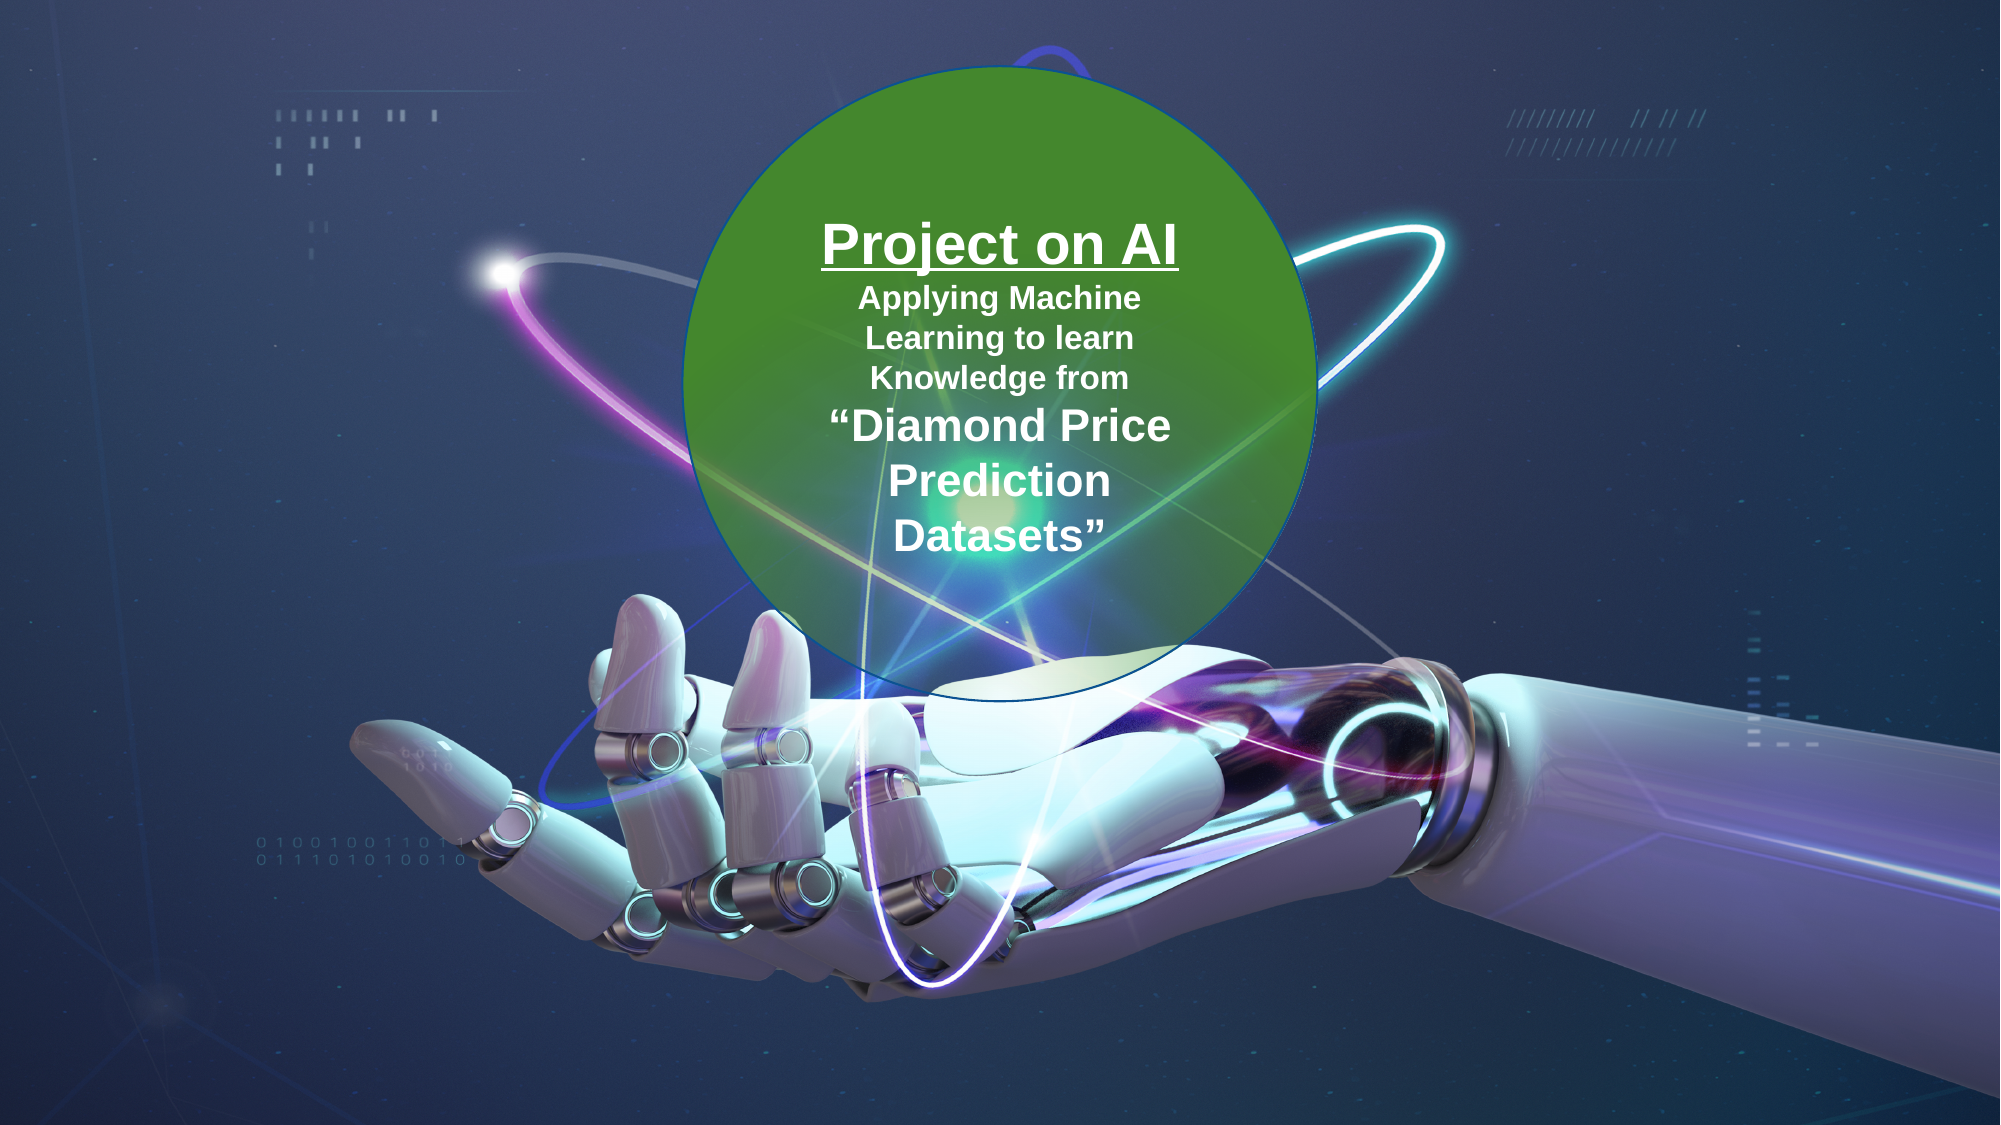

Project on AI
Applying Machine Learning to learn Knowledge from
“Diamond Price Prediction Datasets”